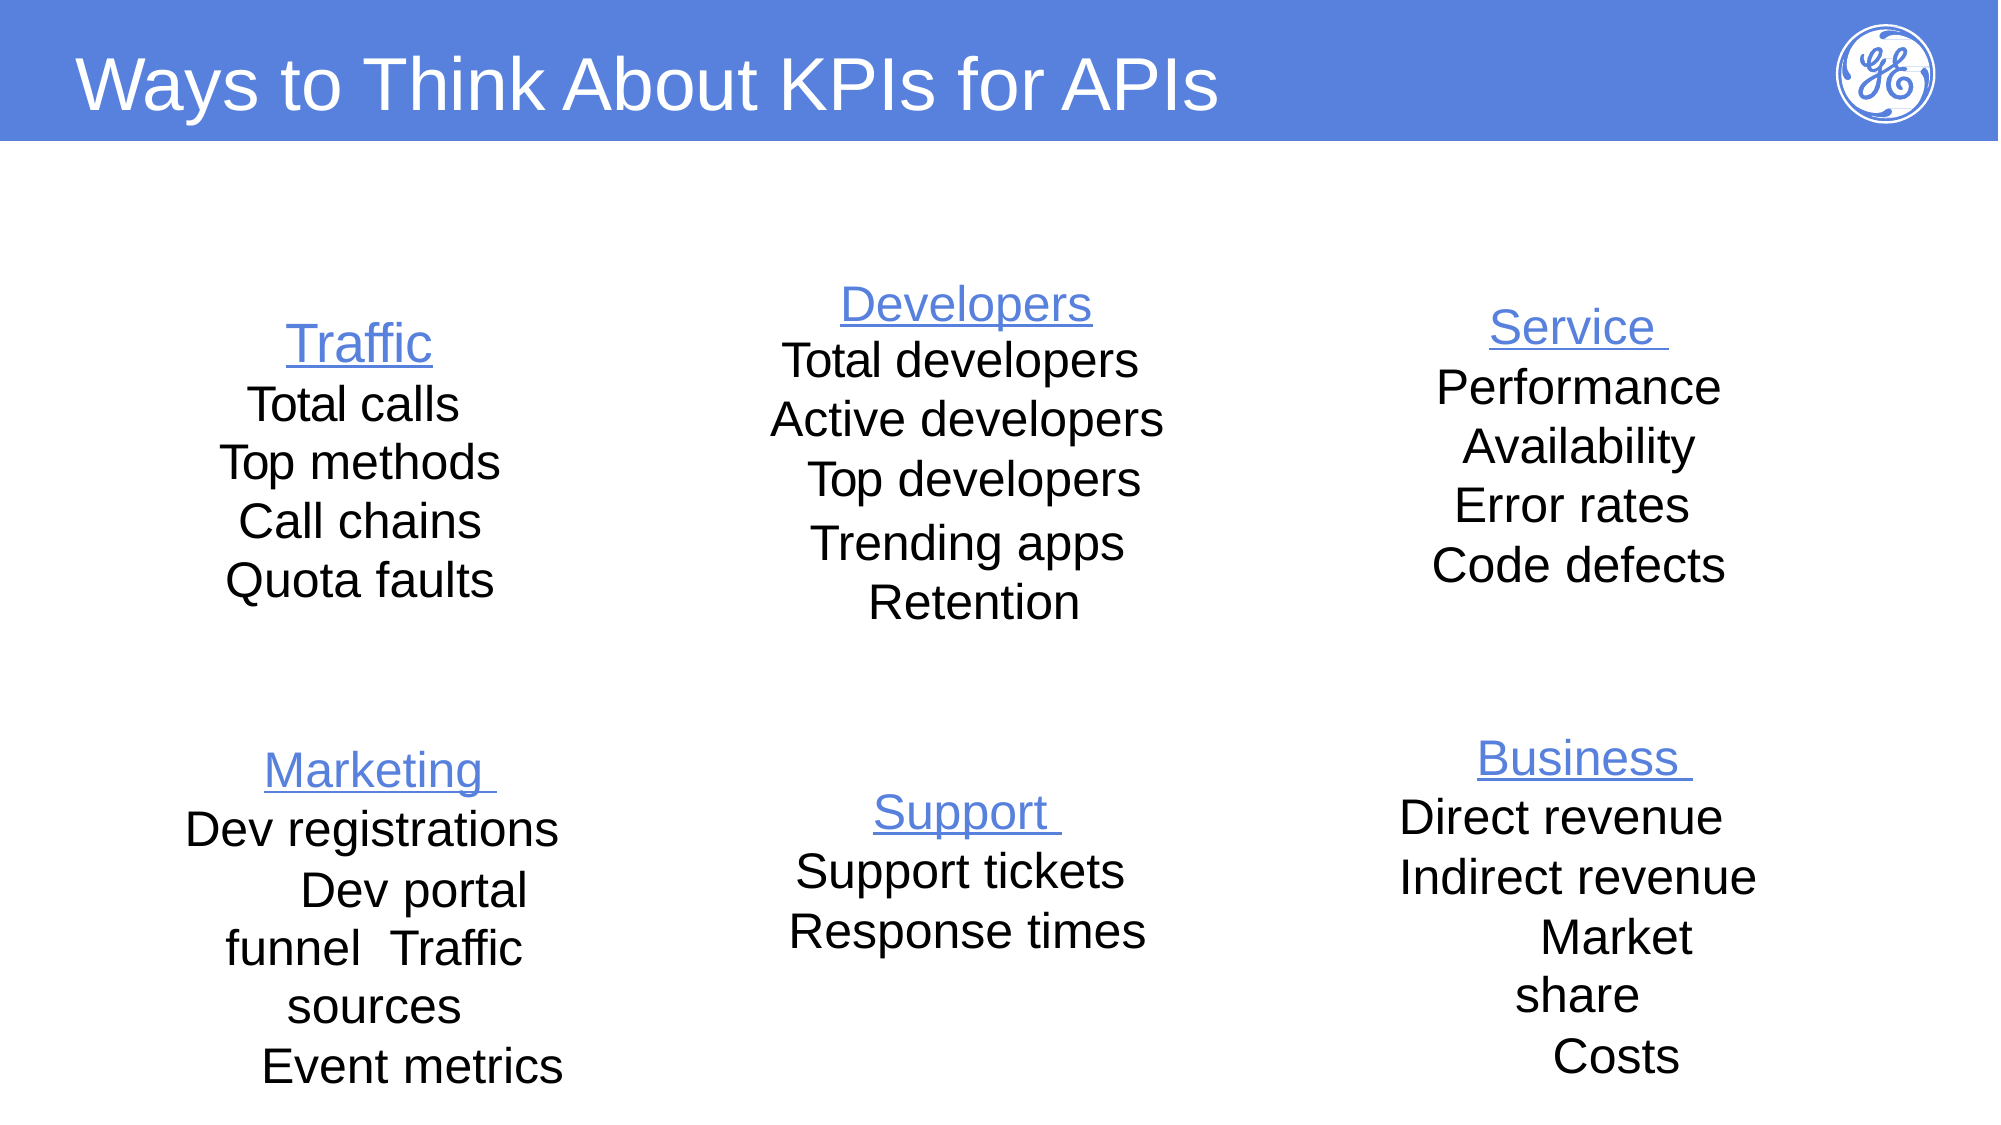

Ways to Think About KPIs for APIs
Developers
Service  Performance  Availability  Error rates  Code defects
Traffic
Total calls  Top methods  Call chains  Quota faults
Total developers  Active developers  Top developers
Trending apps  Retention
Business  Direct revenue  Indirect revenue
Market share
Costs
Marketing  Dev registrations
Dev portal funnel  Traffic sources
Event metrics
Support  Support tickets  Response times